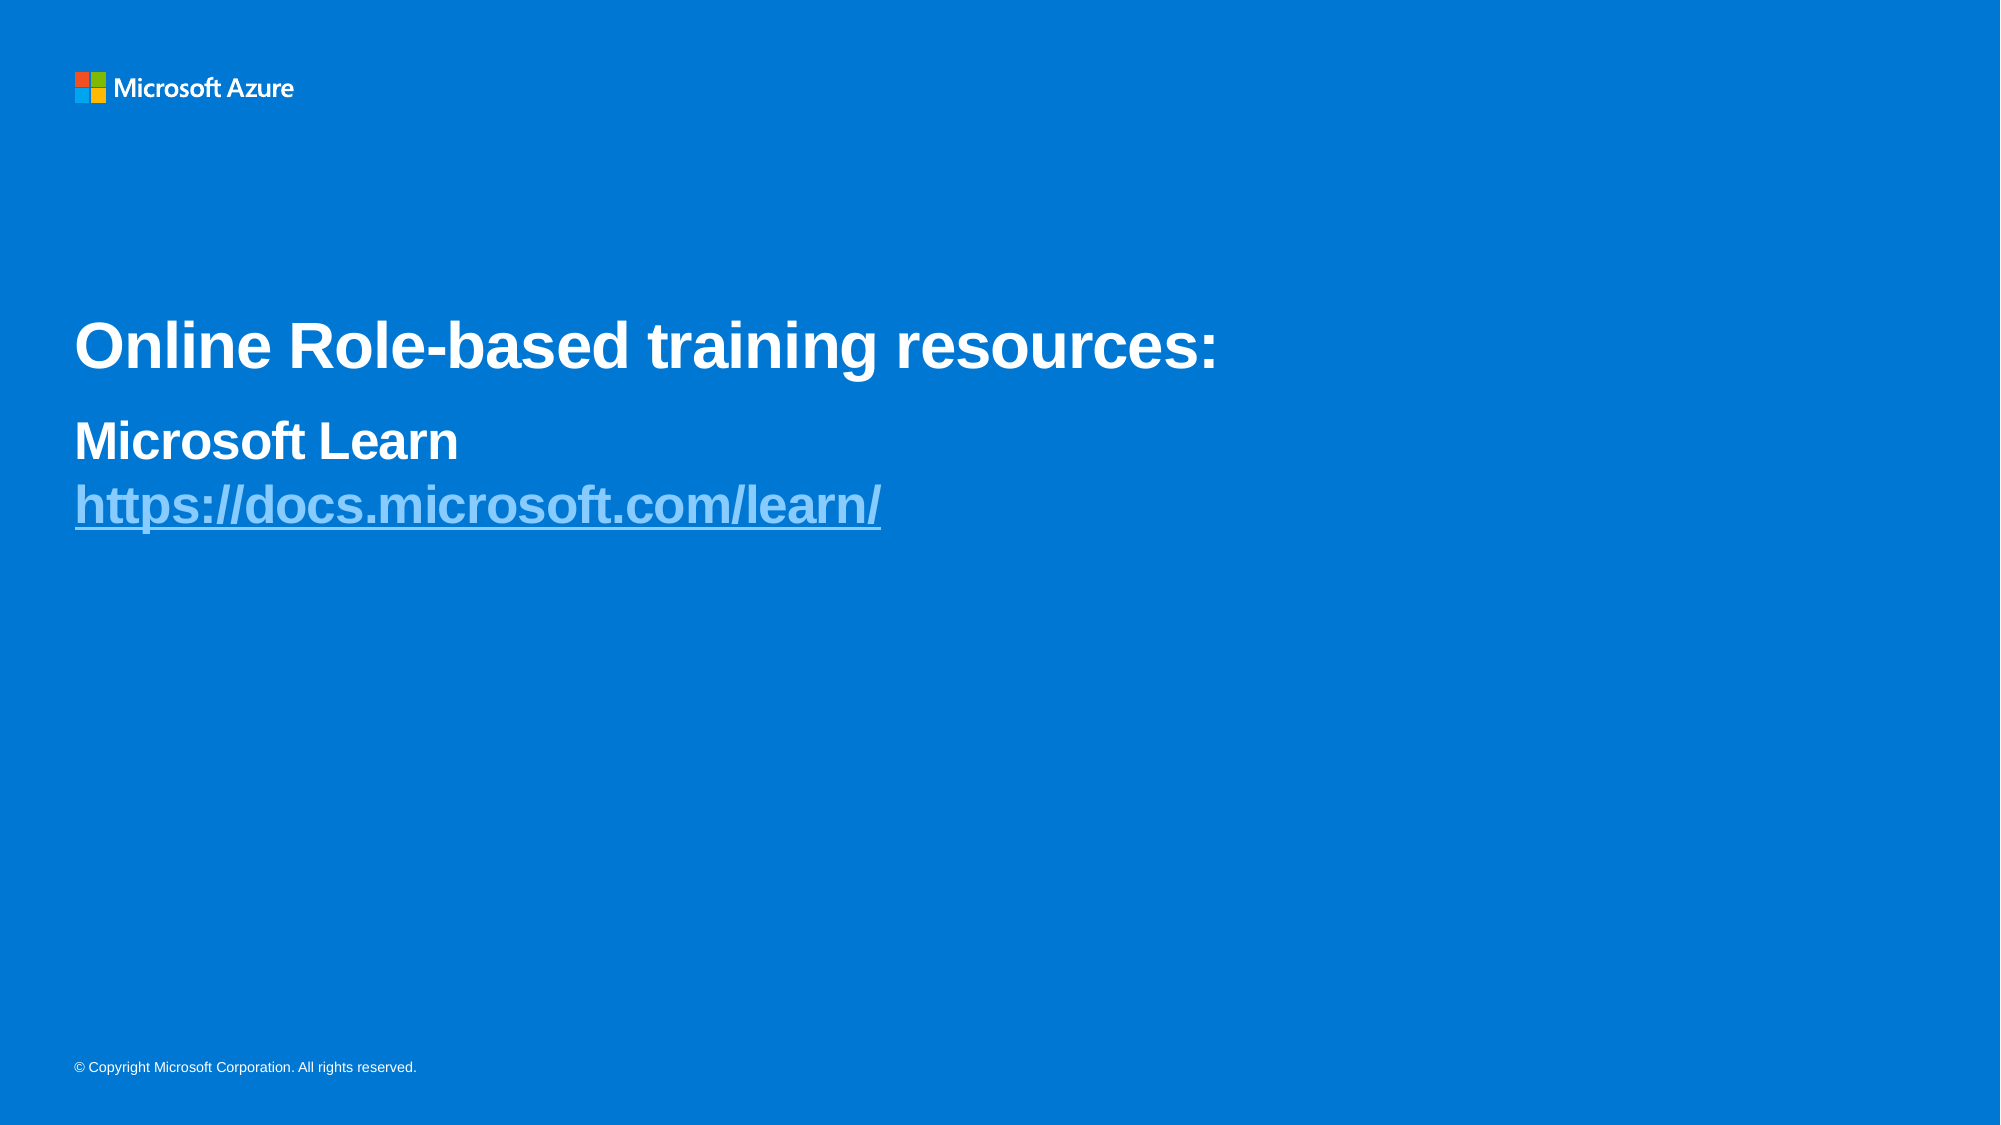

# Online Role-based training resources: Microsoft Learn https://docs.microsoft.com/learn/